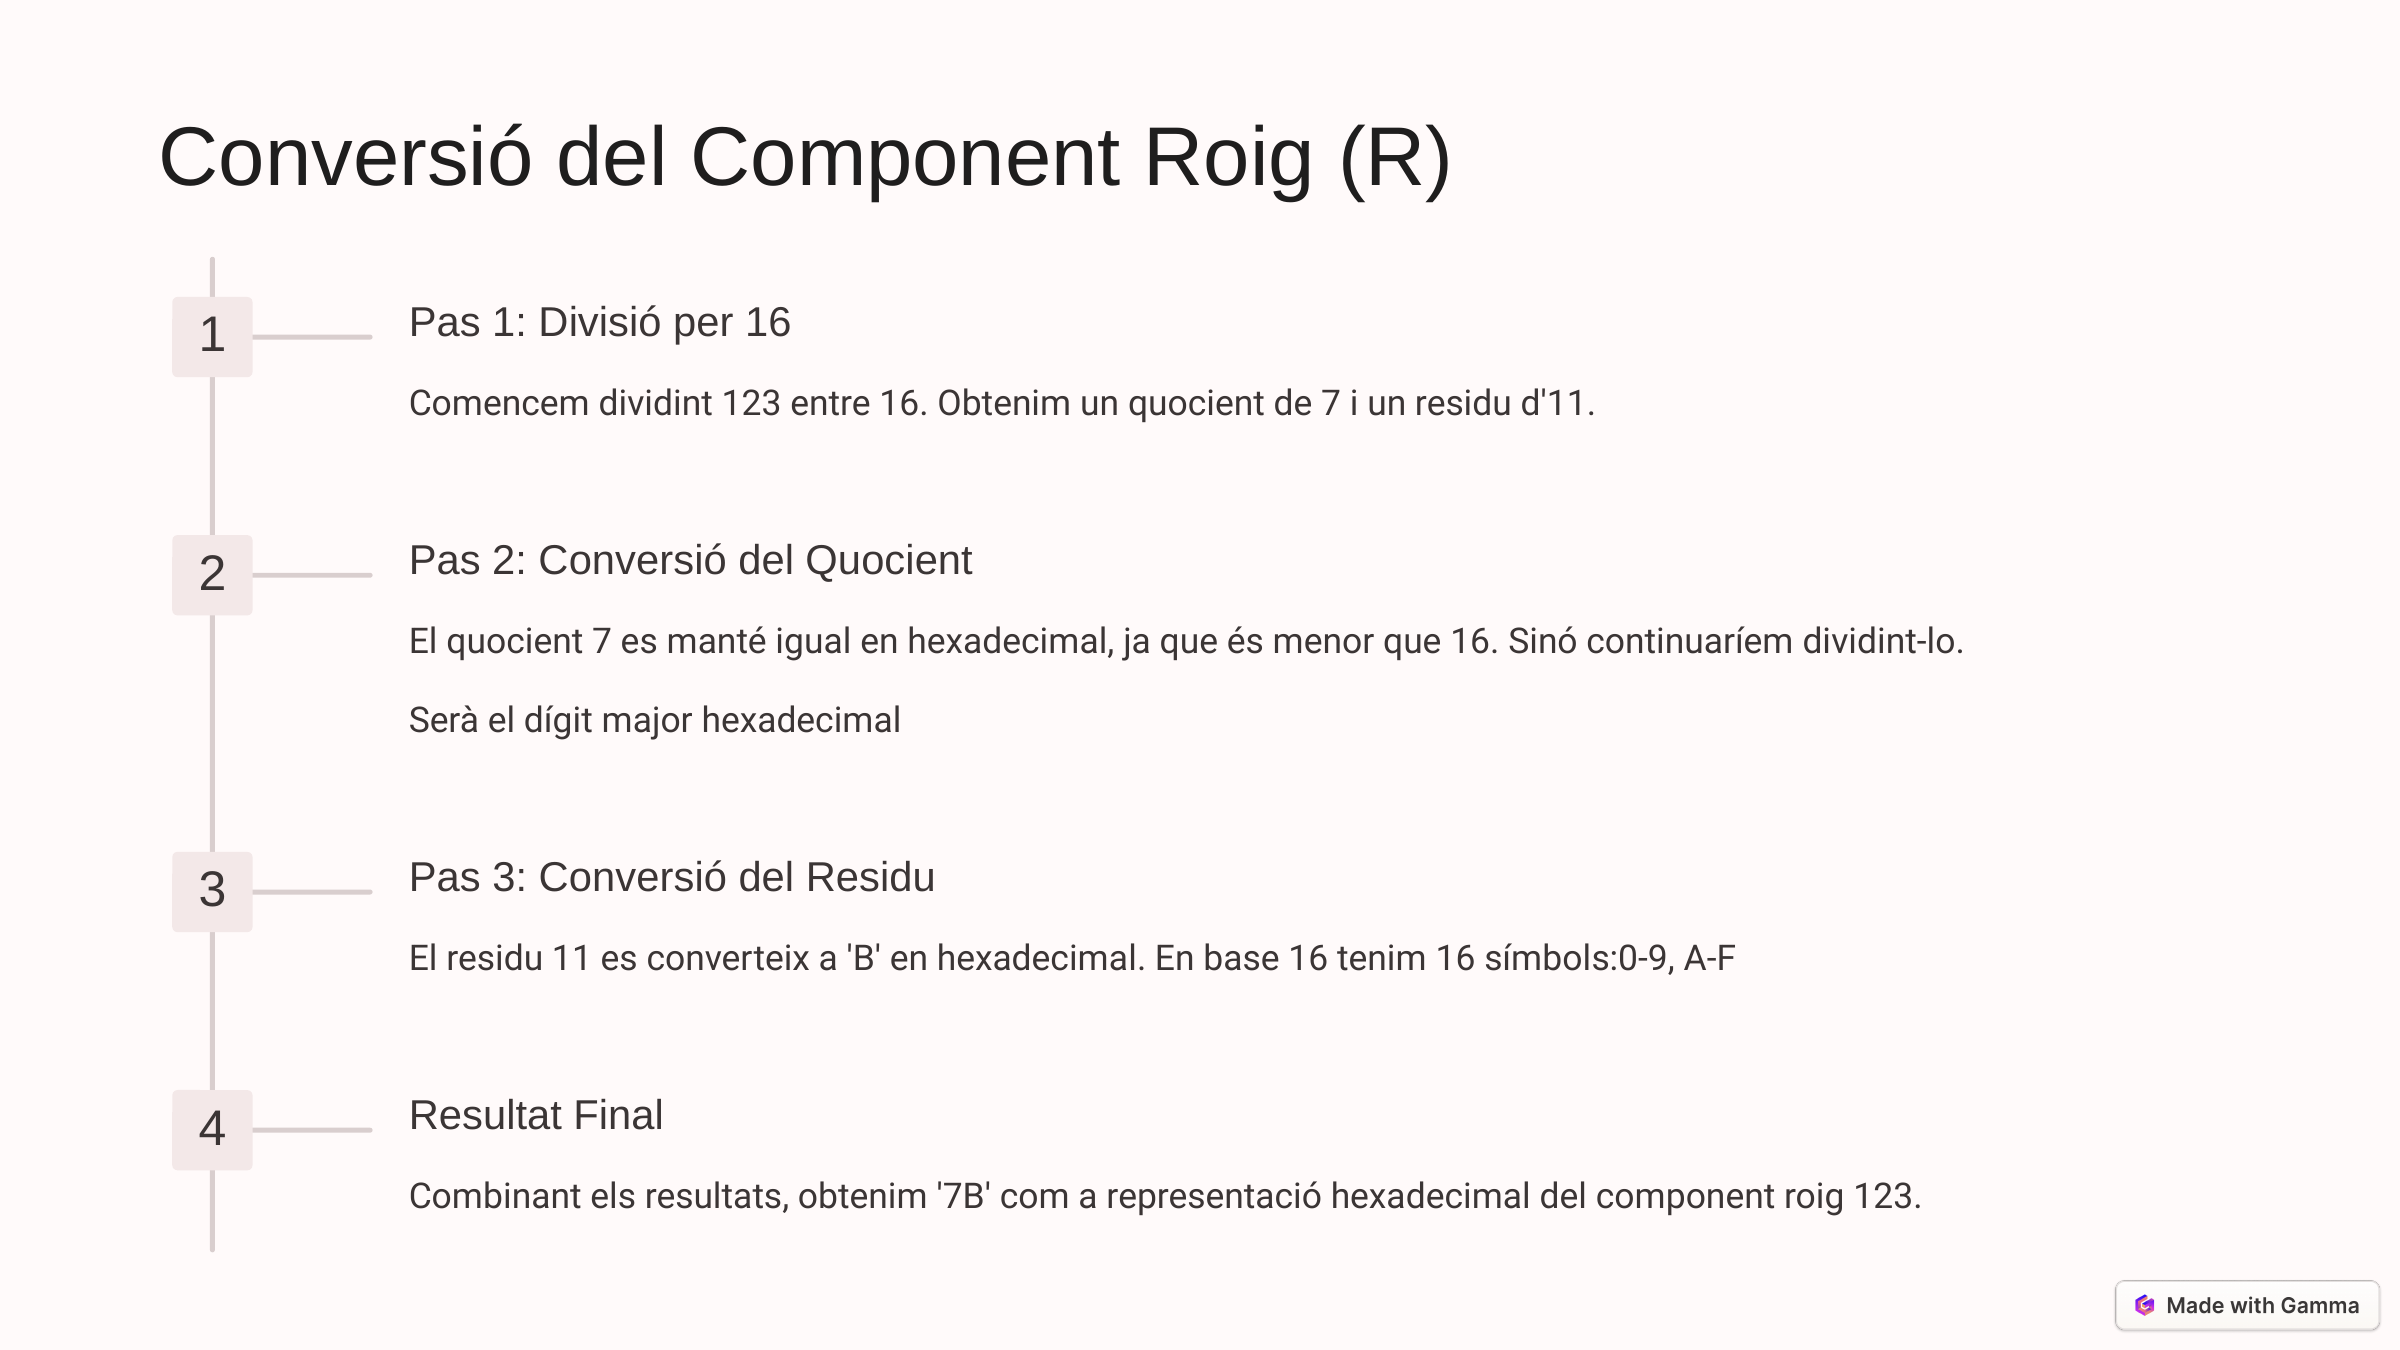

Conversió del Component Roig (R)

Pas 1: Divisió per 16

1

Comencem dividint 123 entre 16. Obtenim un quocient de 7 i un residu d'11.
Pas 2: Conversió del Quocient

2

El quocient 7 es manté igual en hexadecimal, ja que és menor que 16. Sinó continuaríem dividint-lo.
Serà el dígit major hexadecimal
Pas 3: Conversió del Residu

3

El residu 11 es converteix a 'B' en hexadecimal. En base 16 tenim 16 símbols:0-9, A-F
Resultat Final

4

Combinant els resultats, obtenim '7B' com a representació hexadecimal del component roig 123.